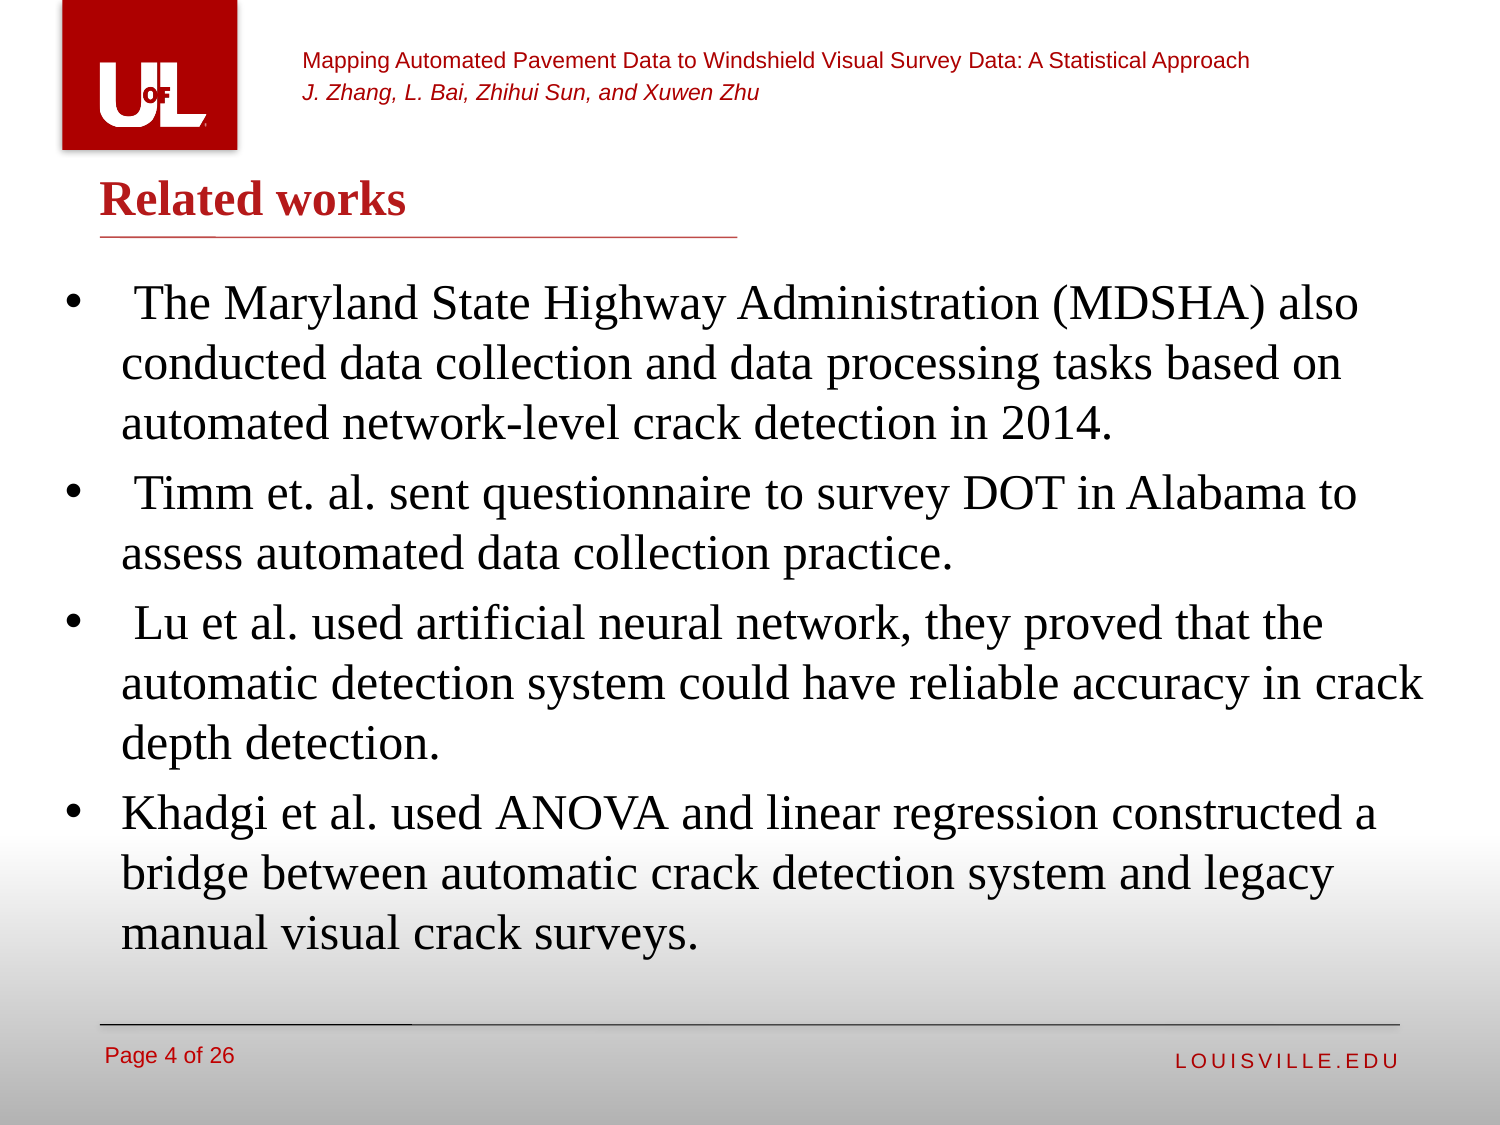

Mapping Automated Pavement Data to Windshield Visual Survey Data: A Statistical Approach
J. Zhang, L. Bai, Zhihui Sun, and Xuwen Zhu
# Related works
 The Maryland State Highway Administration (MDSHA) also conducted data collection and data processing tasks based on automated network-level crack detection in 2014.
 Timm et. al. sent questionnaire to survey DOT in Alabama to assess automated data collection practice.
 Lu et al. used artificial neural network, they proved that the automatic detection system could have reliable accuracy in crack depth detection.
Khadgi et al. used ANOVA and linear regression constructed a bridge between automatic crack detection system and legacy manual visual crack surveys.

Page 4 of 26